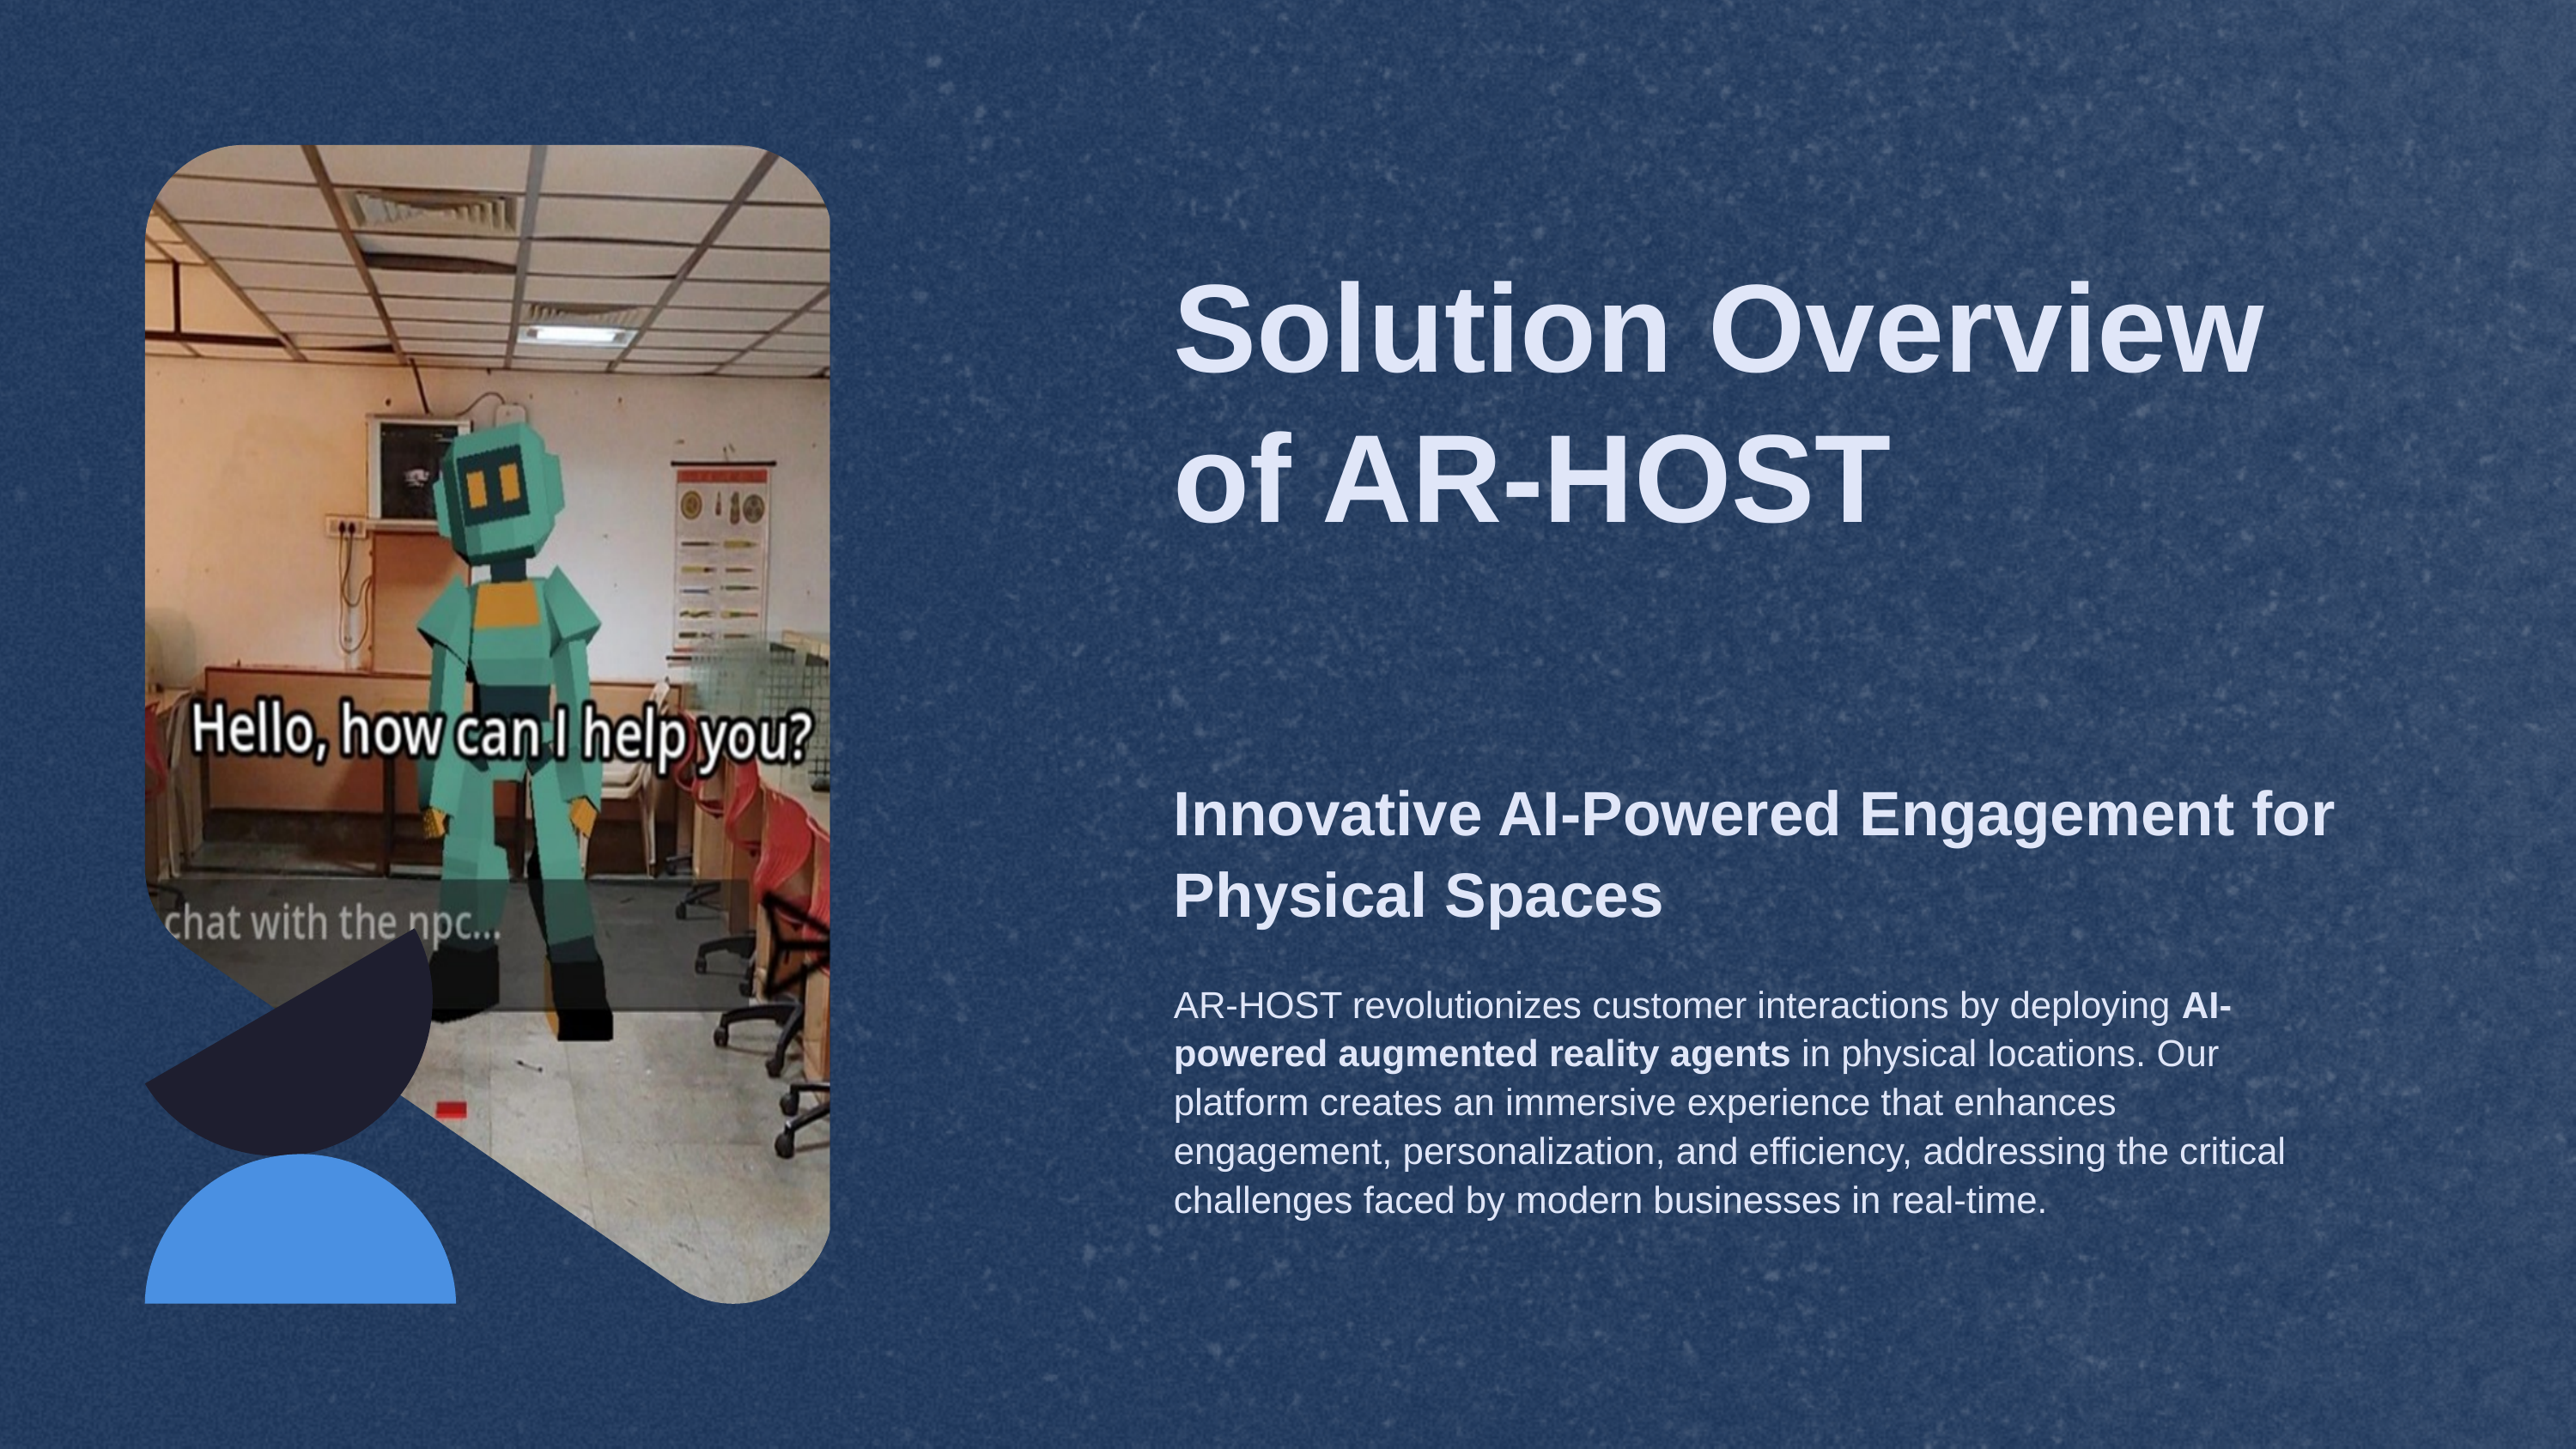

Solution Overview of AR-HOST
Innovative AI-Powered Engagement for Physical Spaces
AR-HOST revolutionizes customer interactions by deploying AI-powered augmented reality agents in physical locations. Our platform creates an immersive experience that enhances engagement, personalization, and efficiency, addressing the critical challenges faced by modern businesses in real-time.